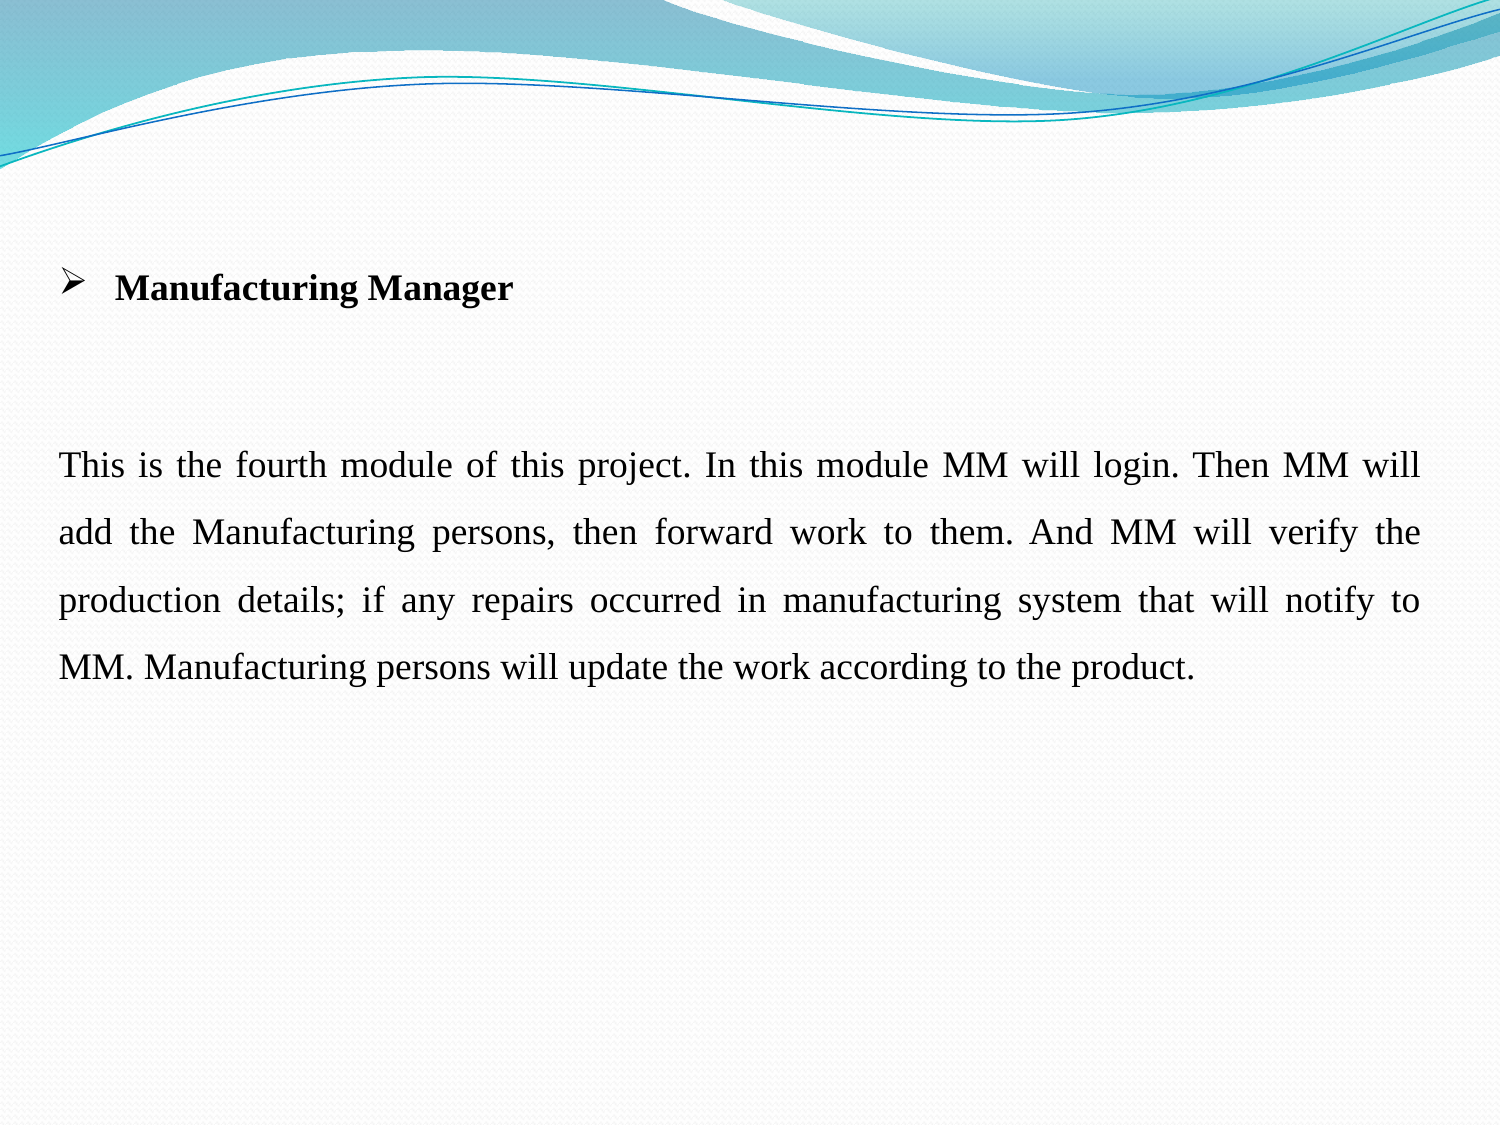

Manufacturing Manager

This is the fourth module of this project. In this module MM will login. Then MM will add the Manufacturing persons, then forward work to them. And MM will verify the production details; if any repairs occurred in manufacturing system that will notify to MM. Manufacturing persons will update the work according to the product.